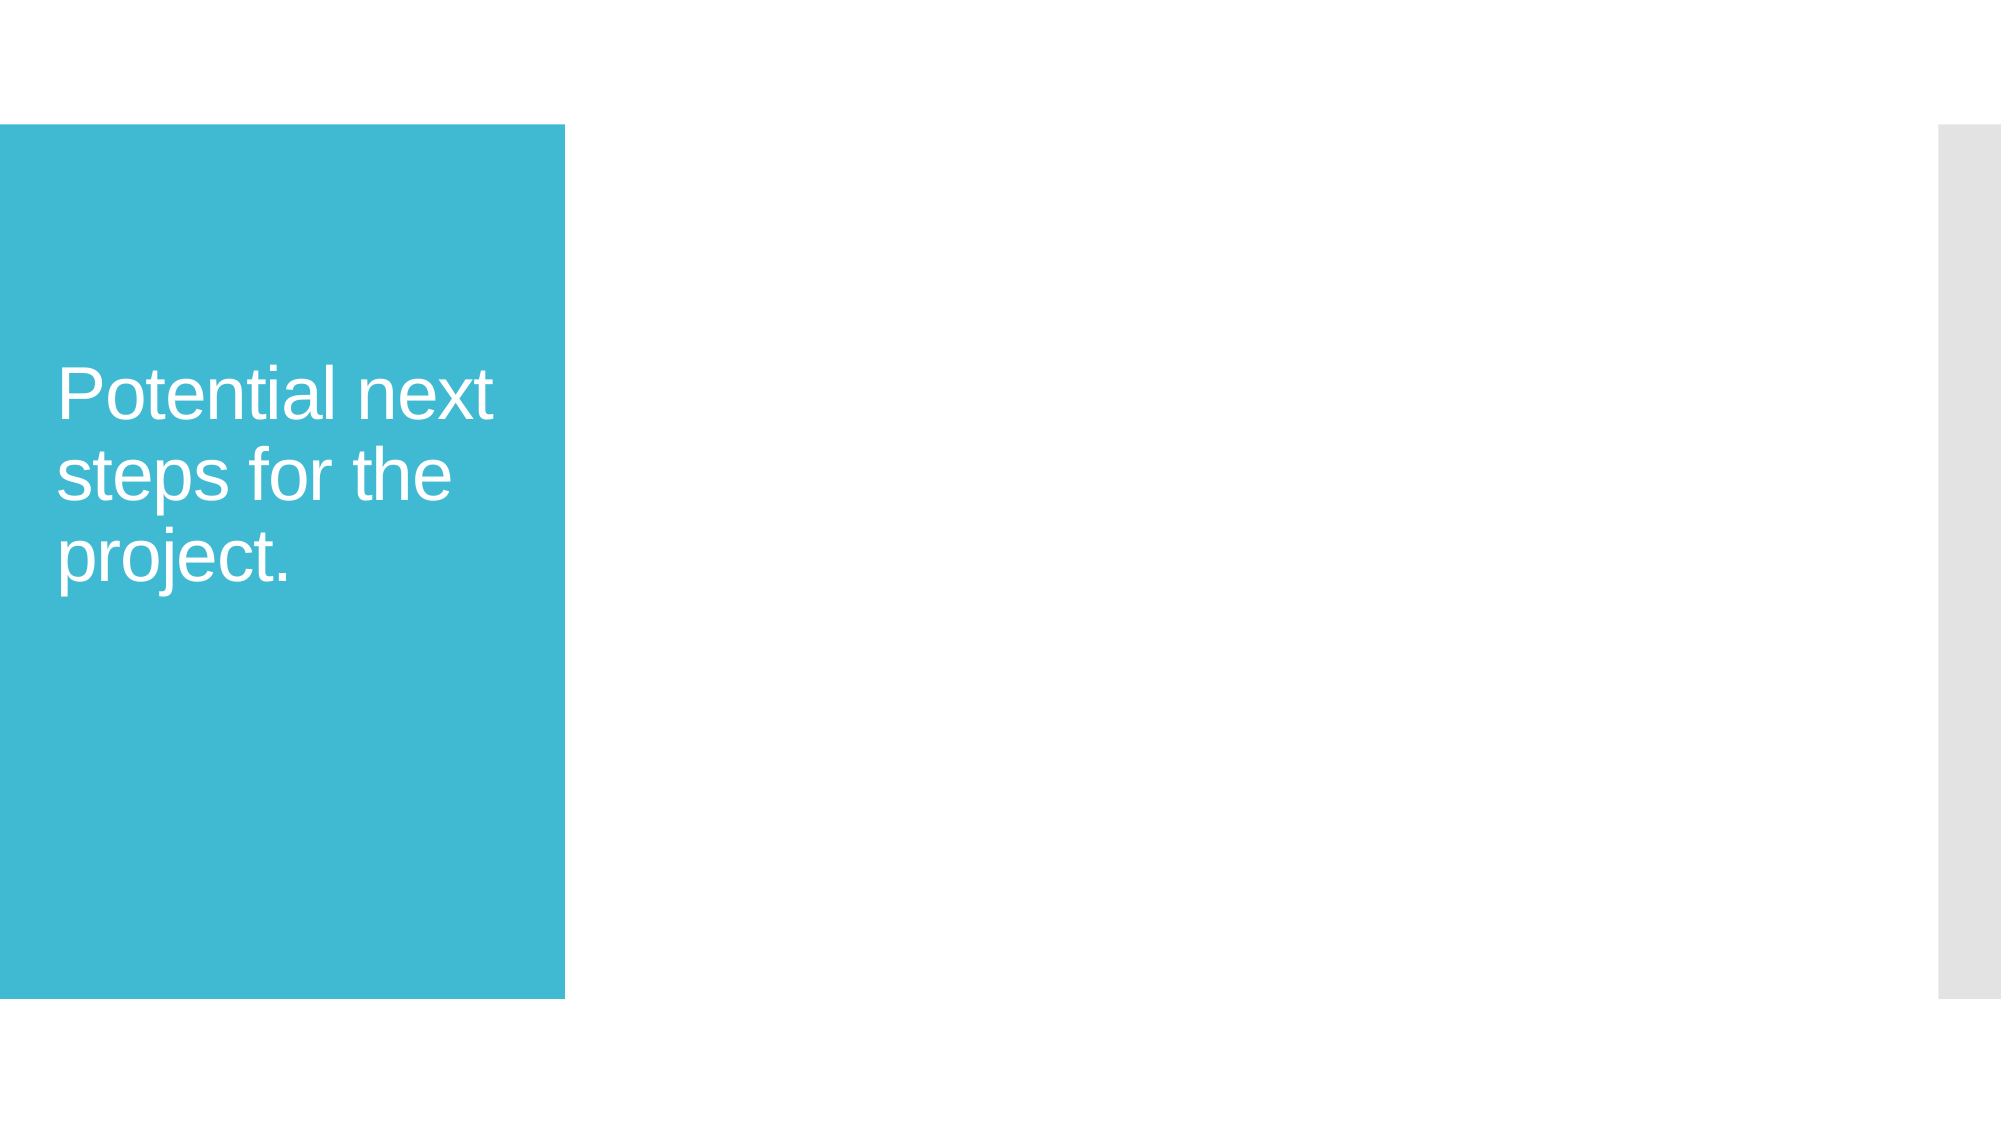

# Potential next steps for the project.